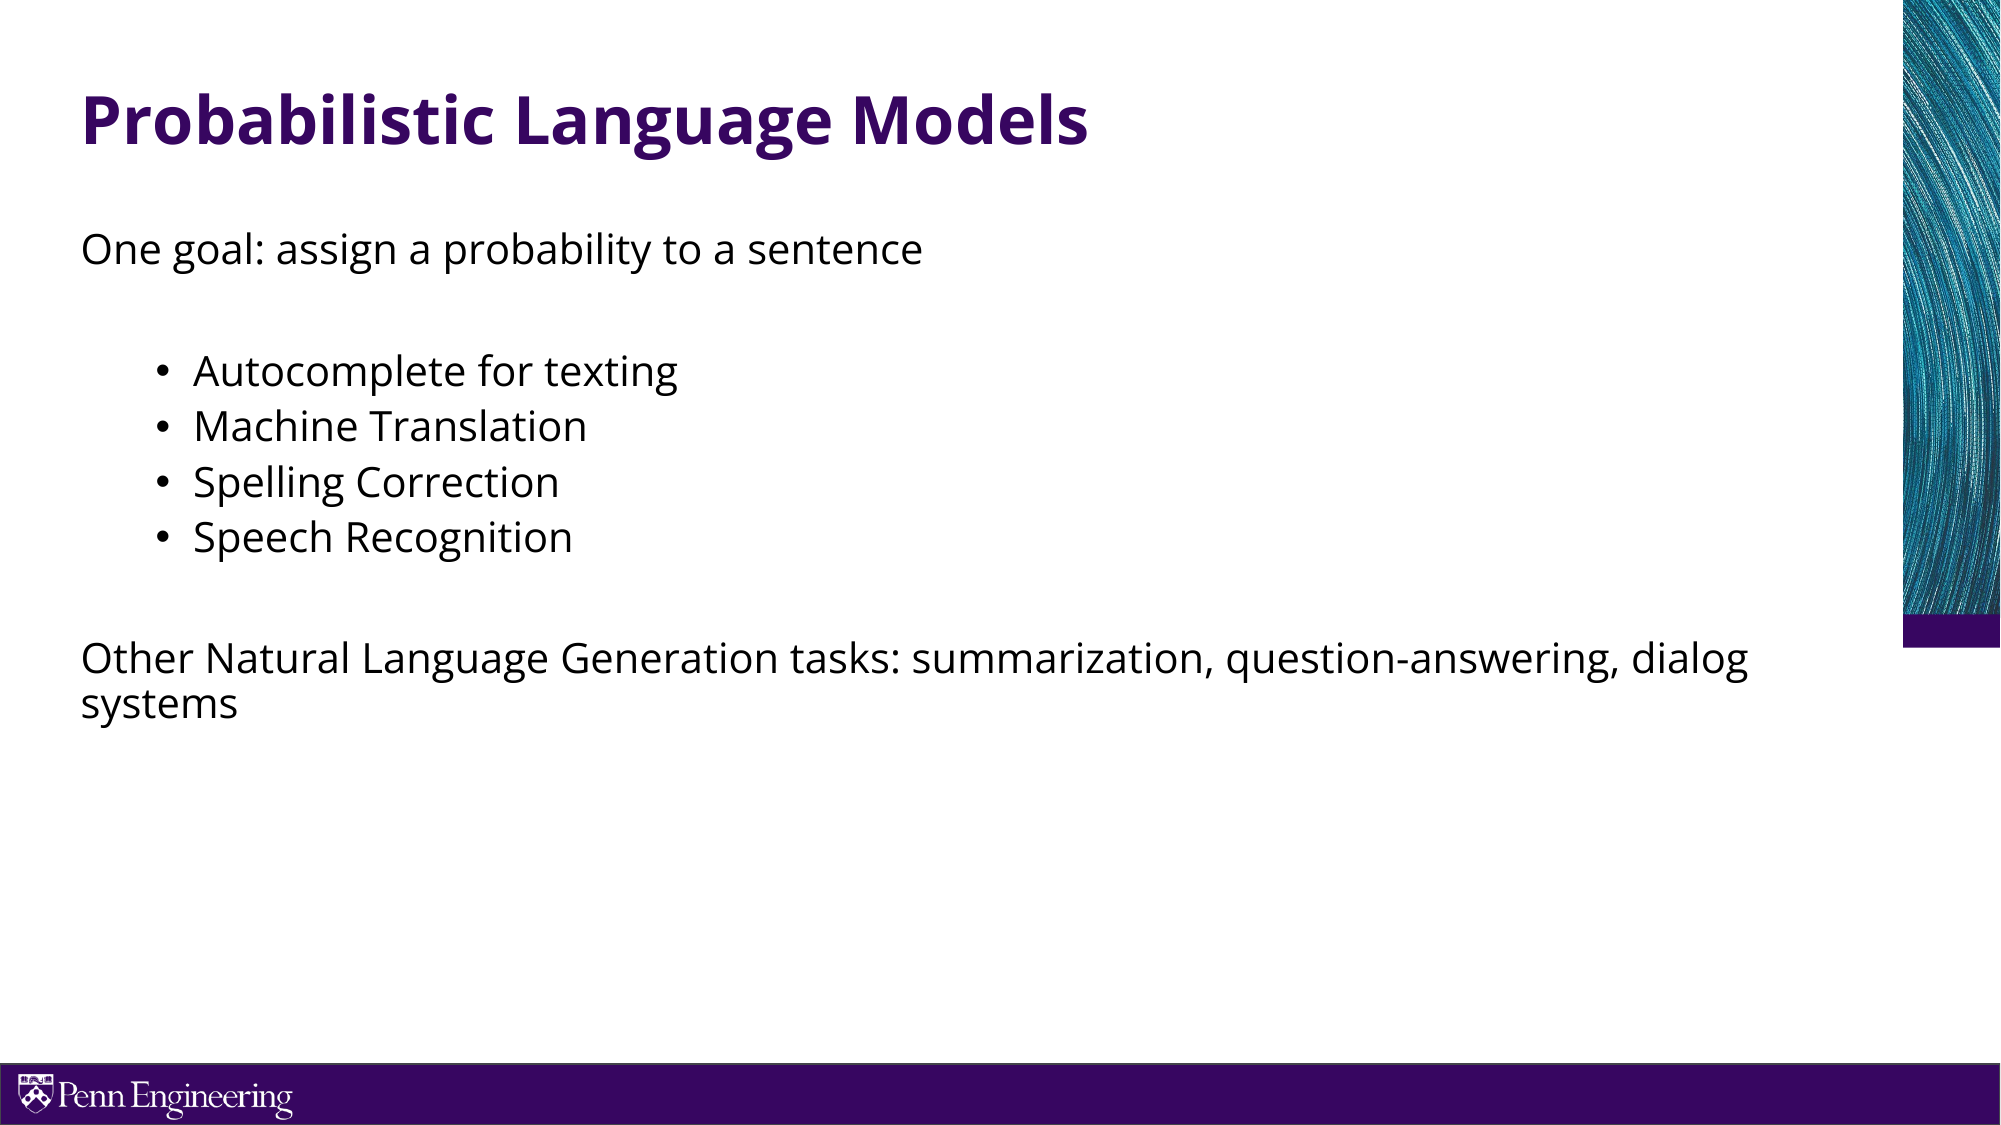

# Probabilistic Language Models
One goal: assign a probability to a sentence

Autocomplete for texting
Machine Translation
Spelling Correction
Speech Recognition

Other Natural Language Generation tasks: summarization, question-answering, dialog systems